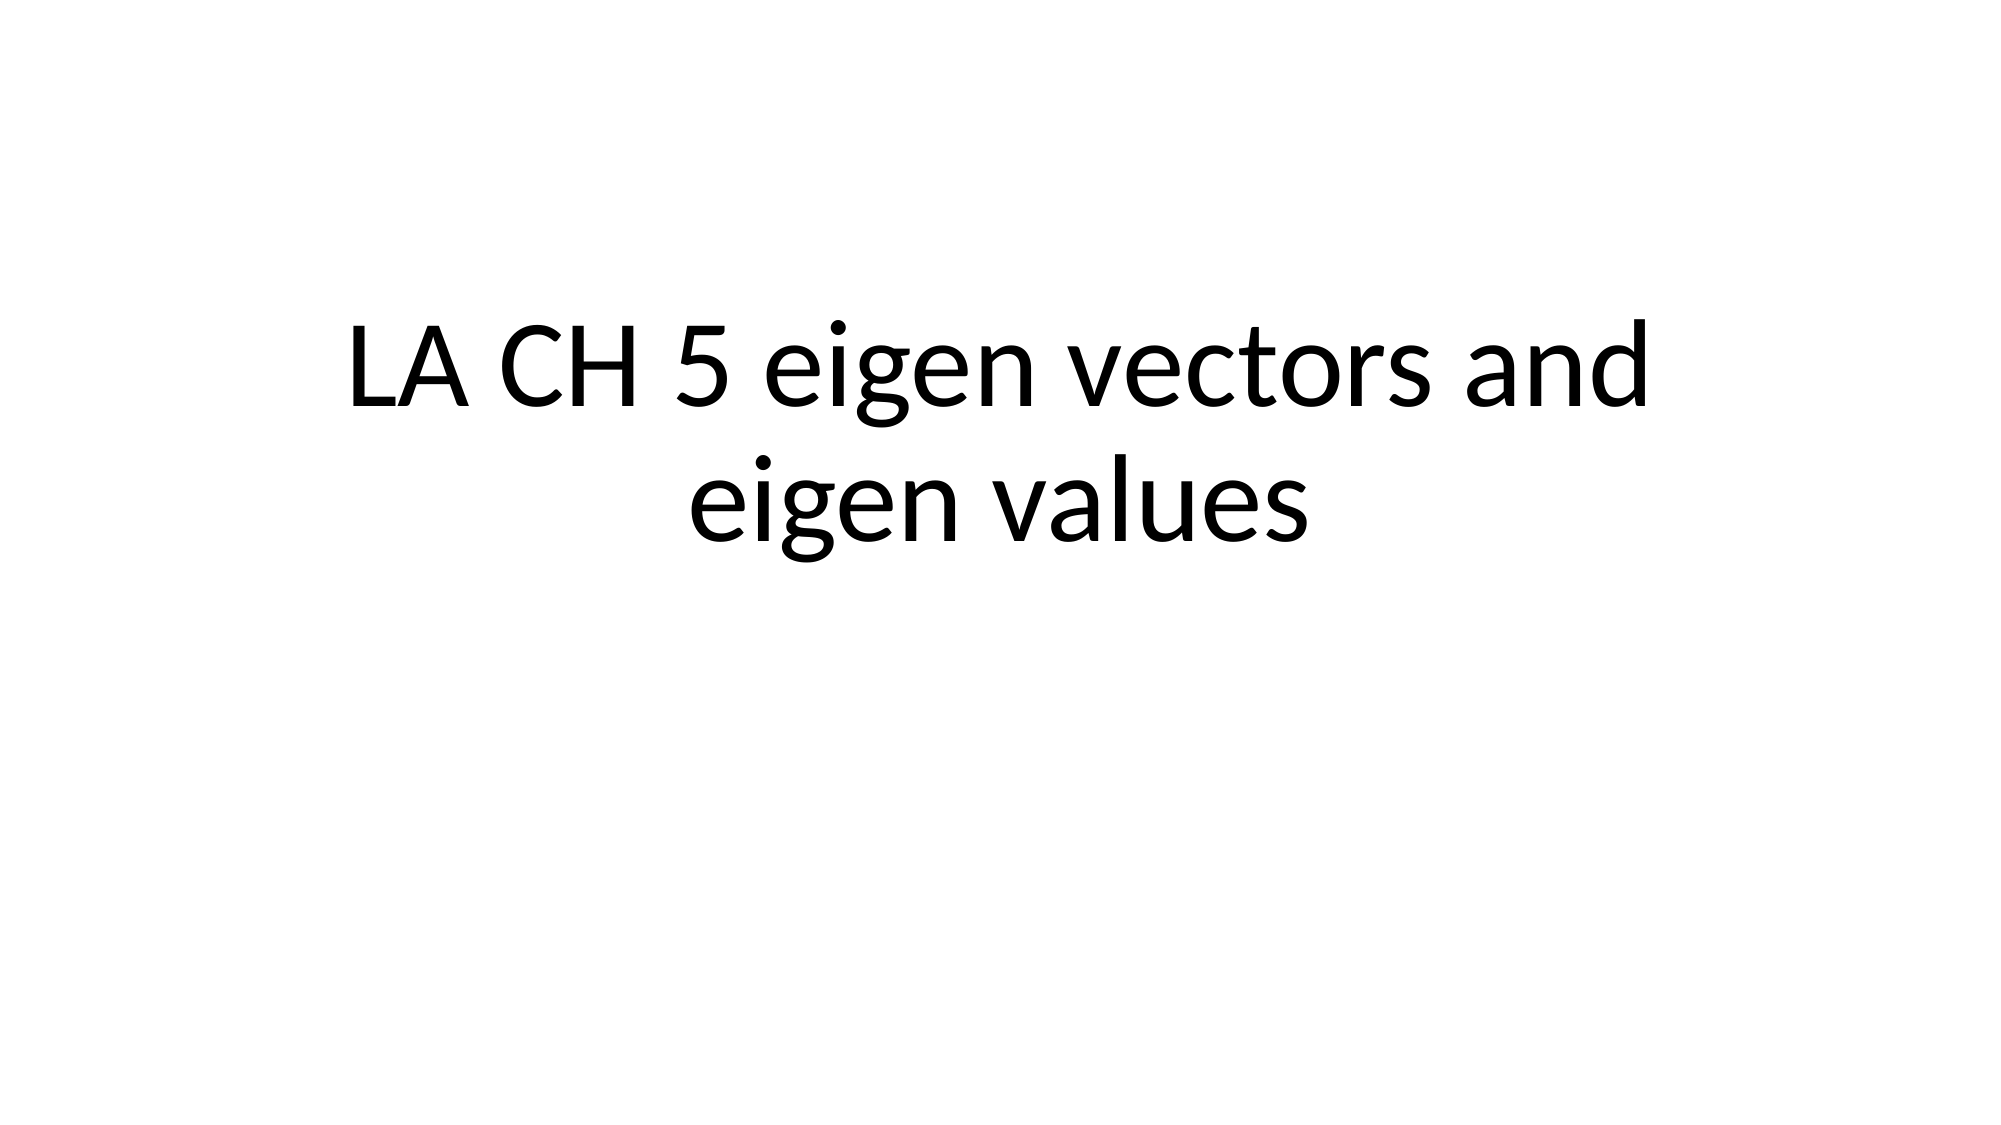

# LA CH 5 eigen vectors and eigen values